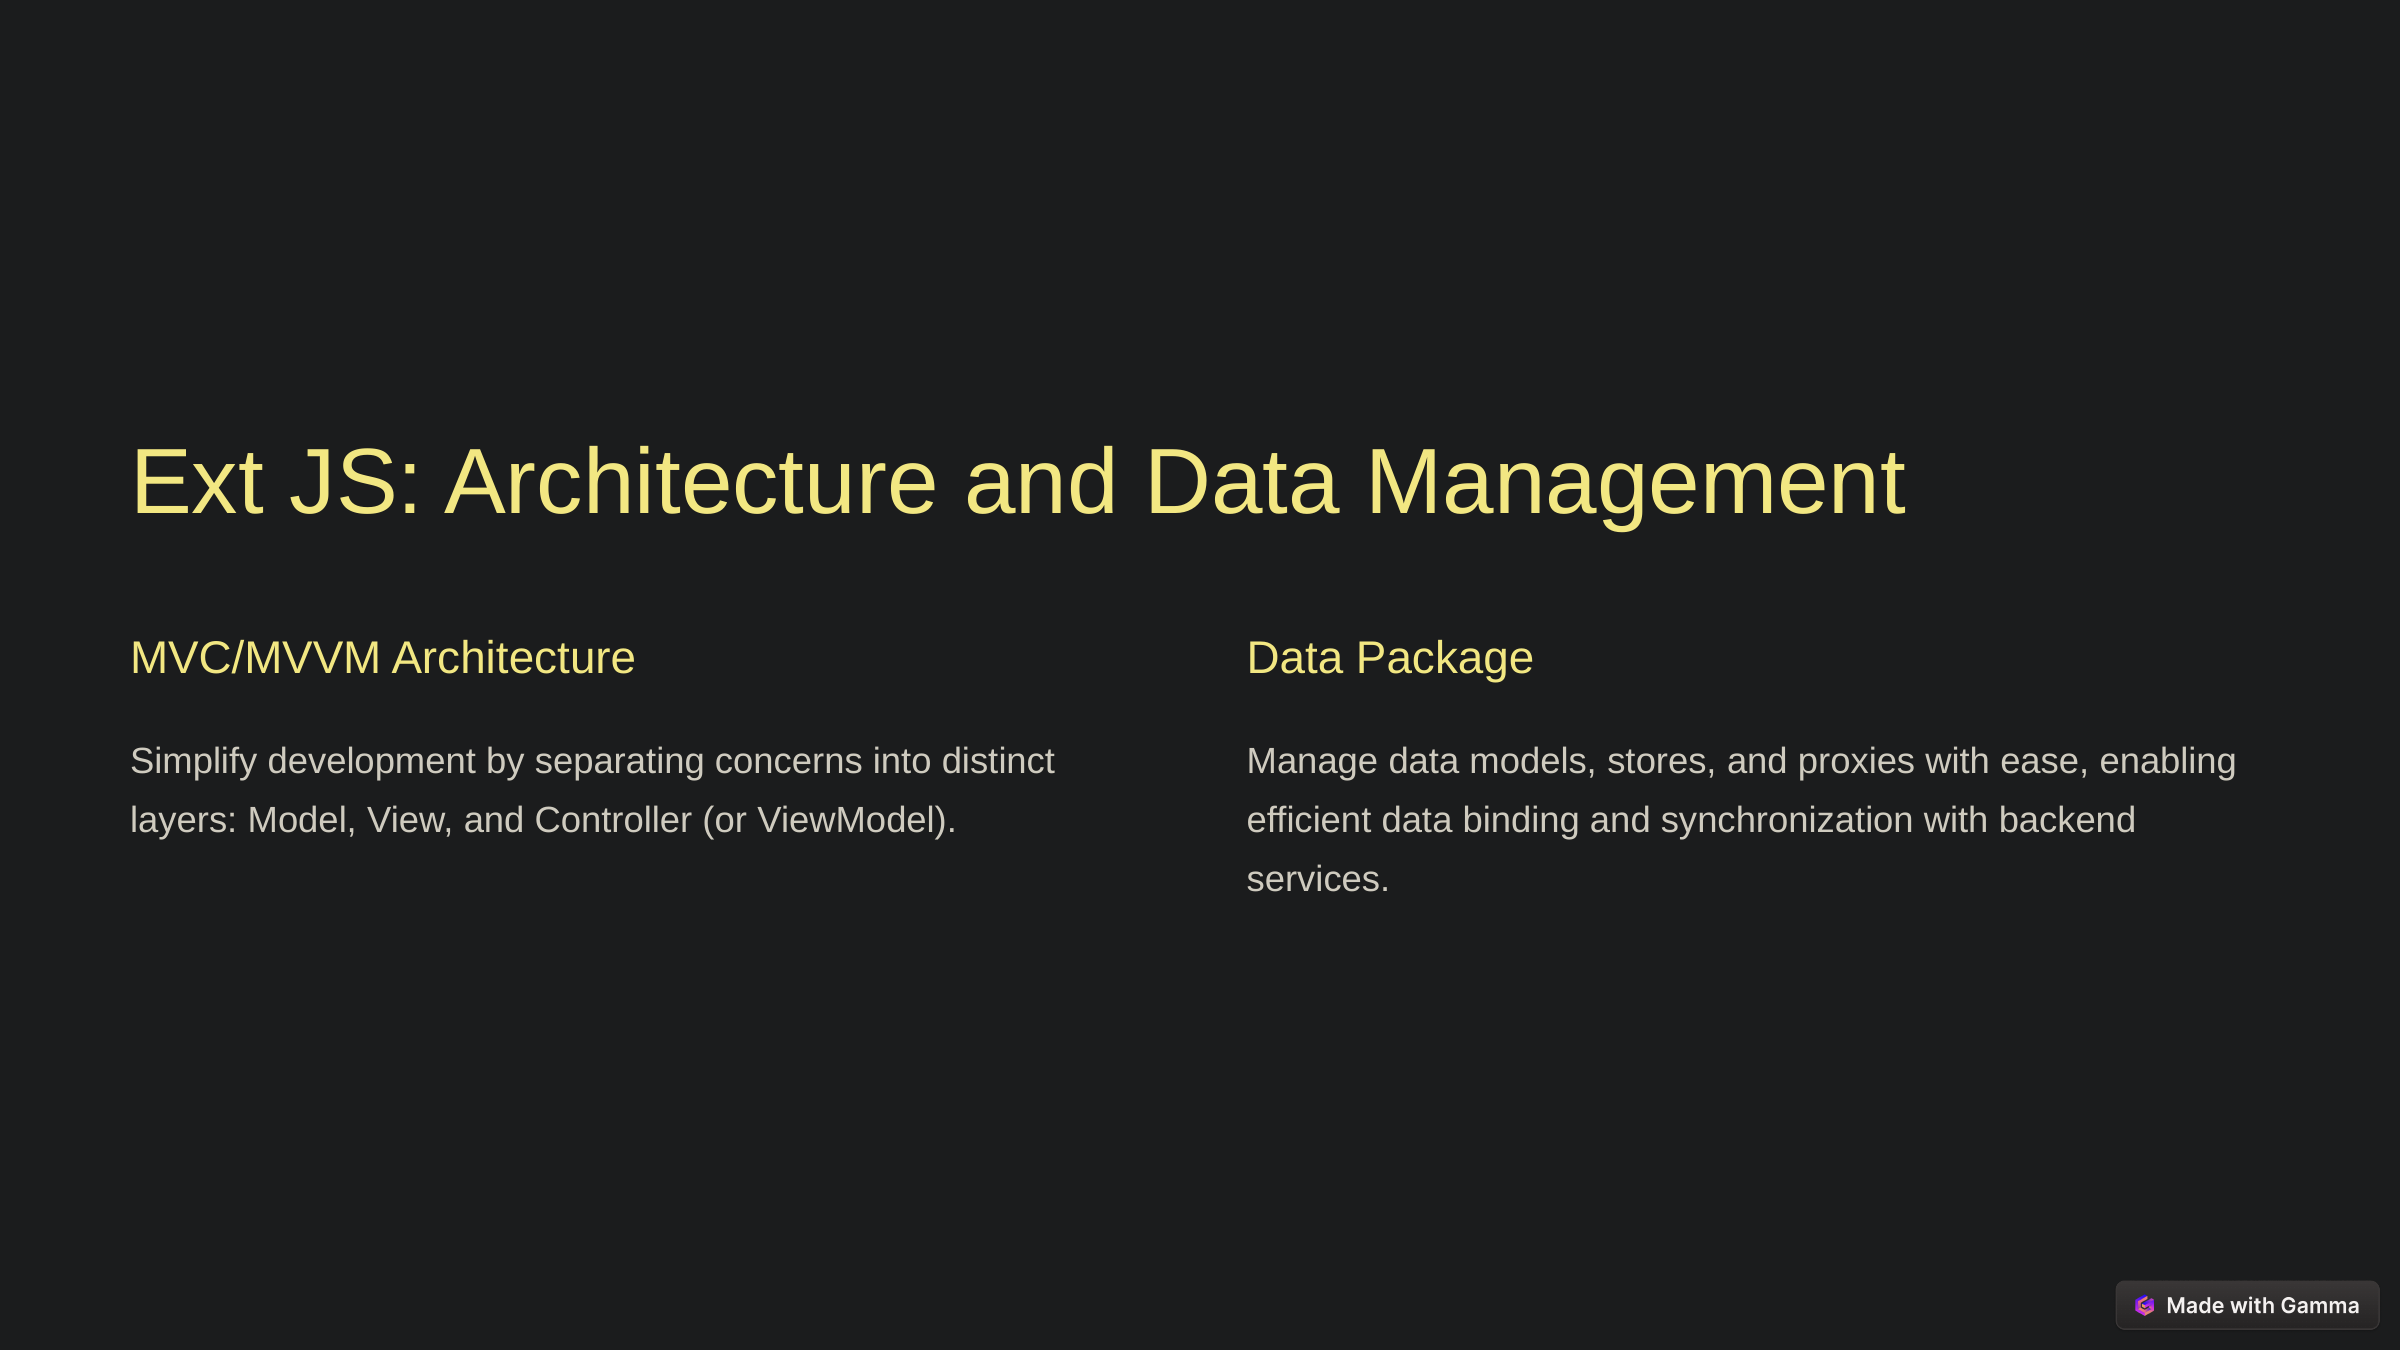

Ext JS: Architecture and Data Management
MVC/MVVM Architecture
Data Package
Simplify development by separating concerns into distinct layers: Model, View, and Controller (or ViewModel).
Manage data models, stores, and proxies with ease, enabling efficient data binding and synchronization with backend services.